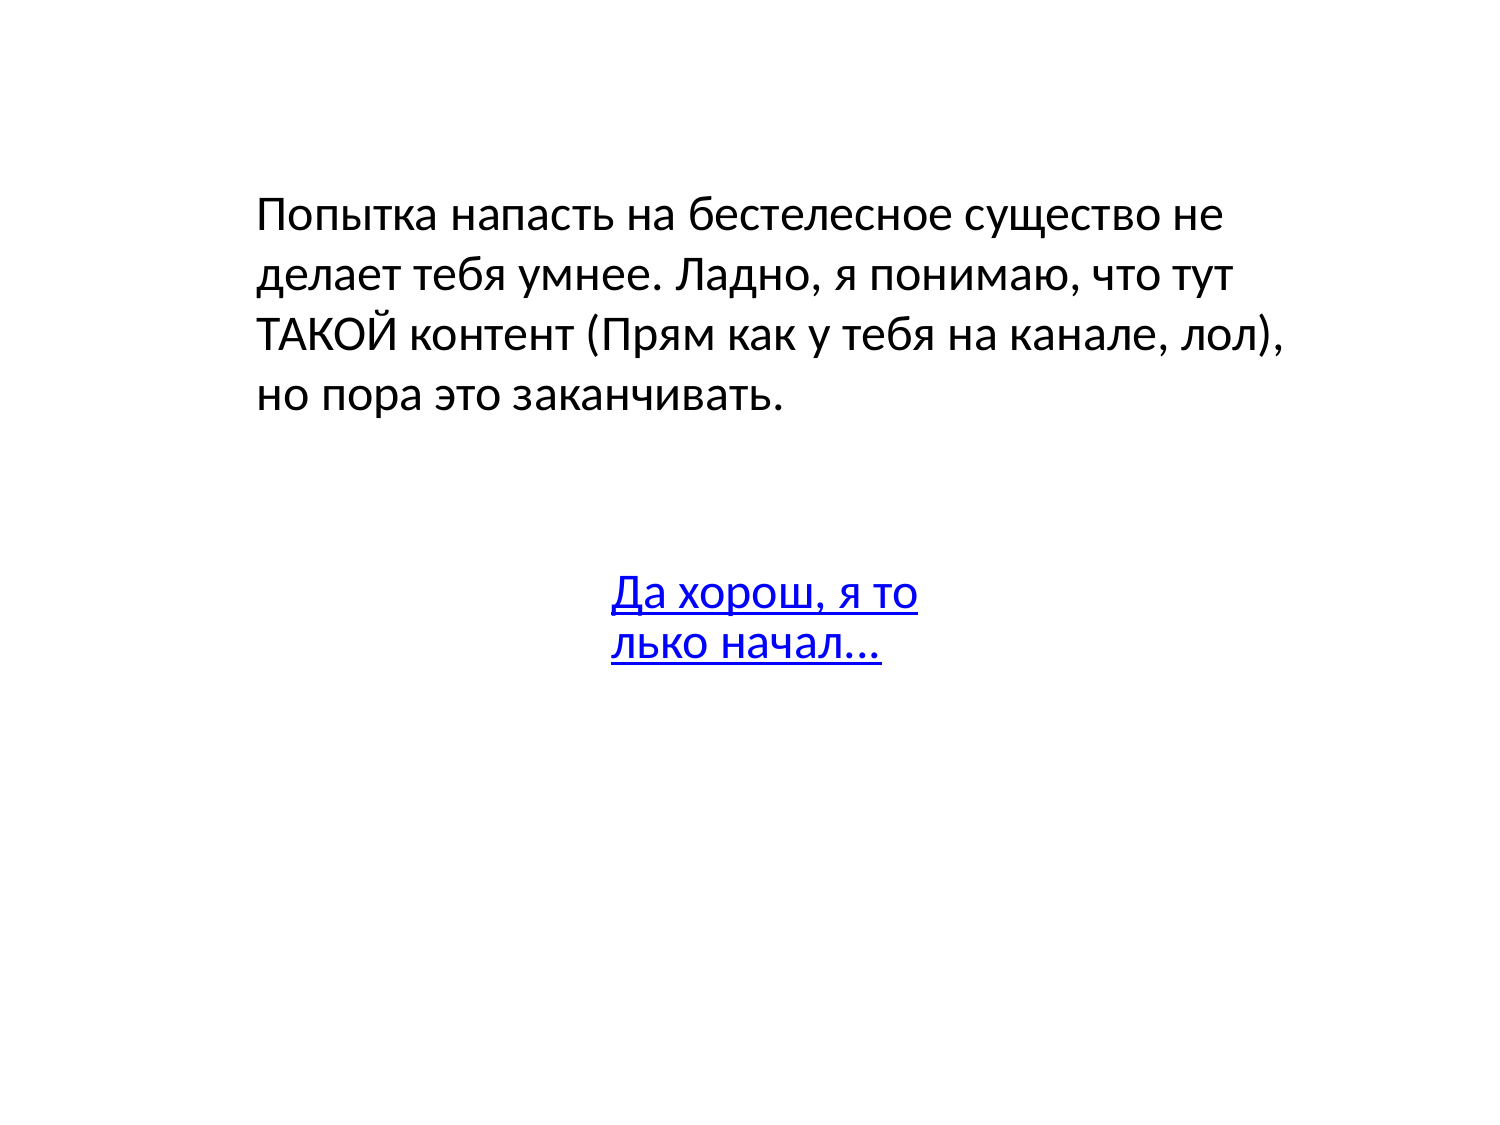

Попытка напасть на бестелесное существо не делает тебя умнее. Ладно, я понимаю, что тут ТАКОЙ контент (Прям как у тебя на канале, лол), но пора это заканчивать.
Да хорош, я только начал...